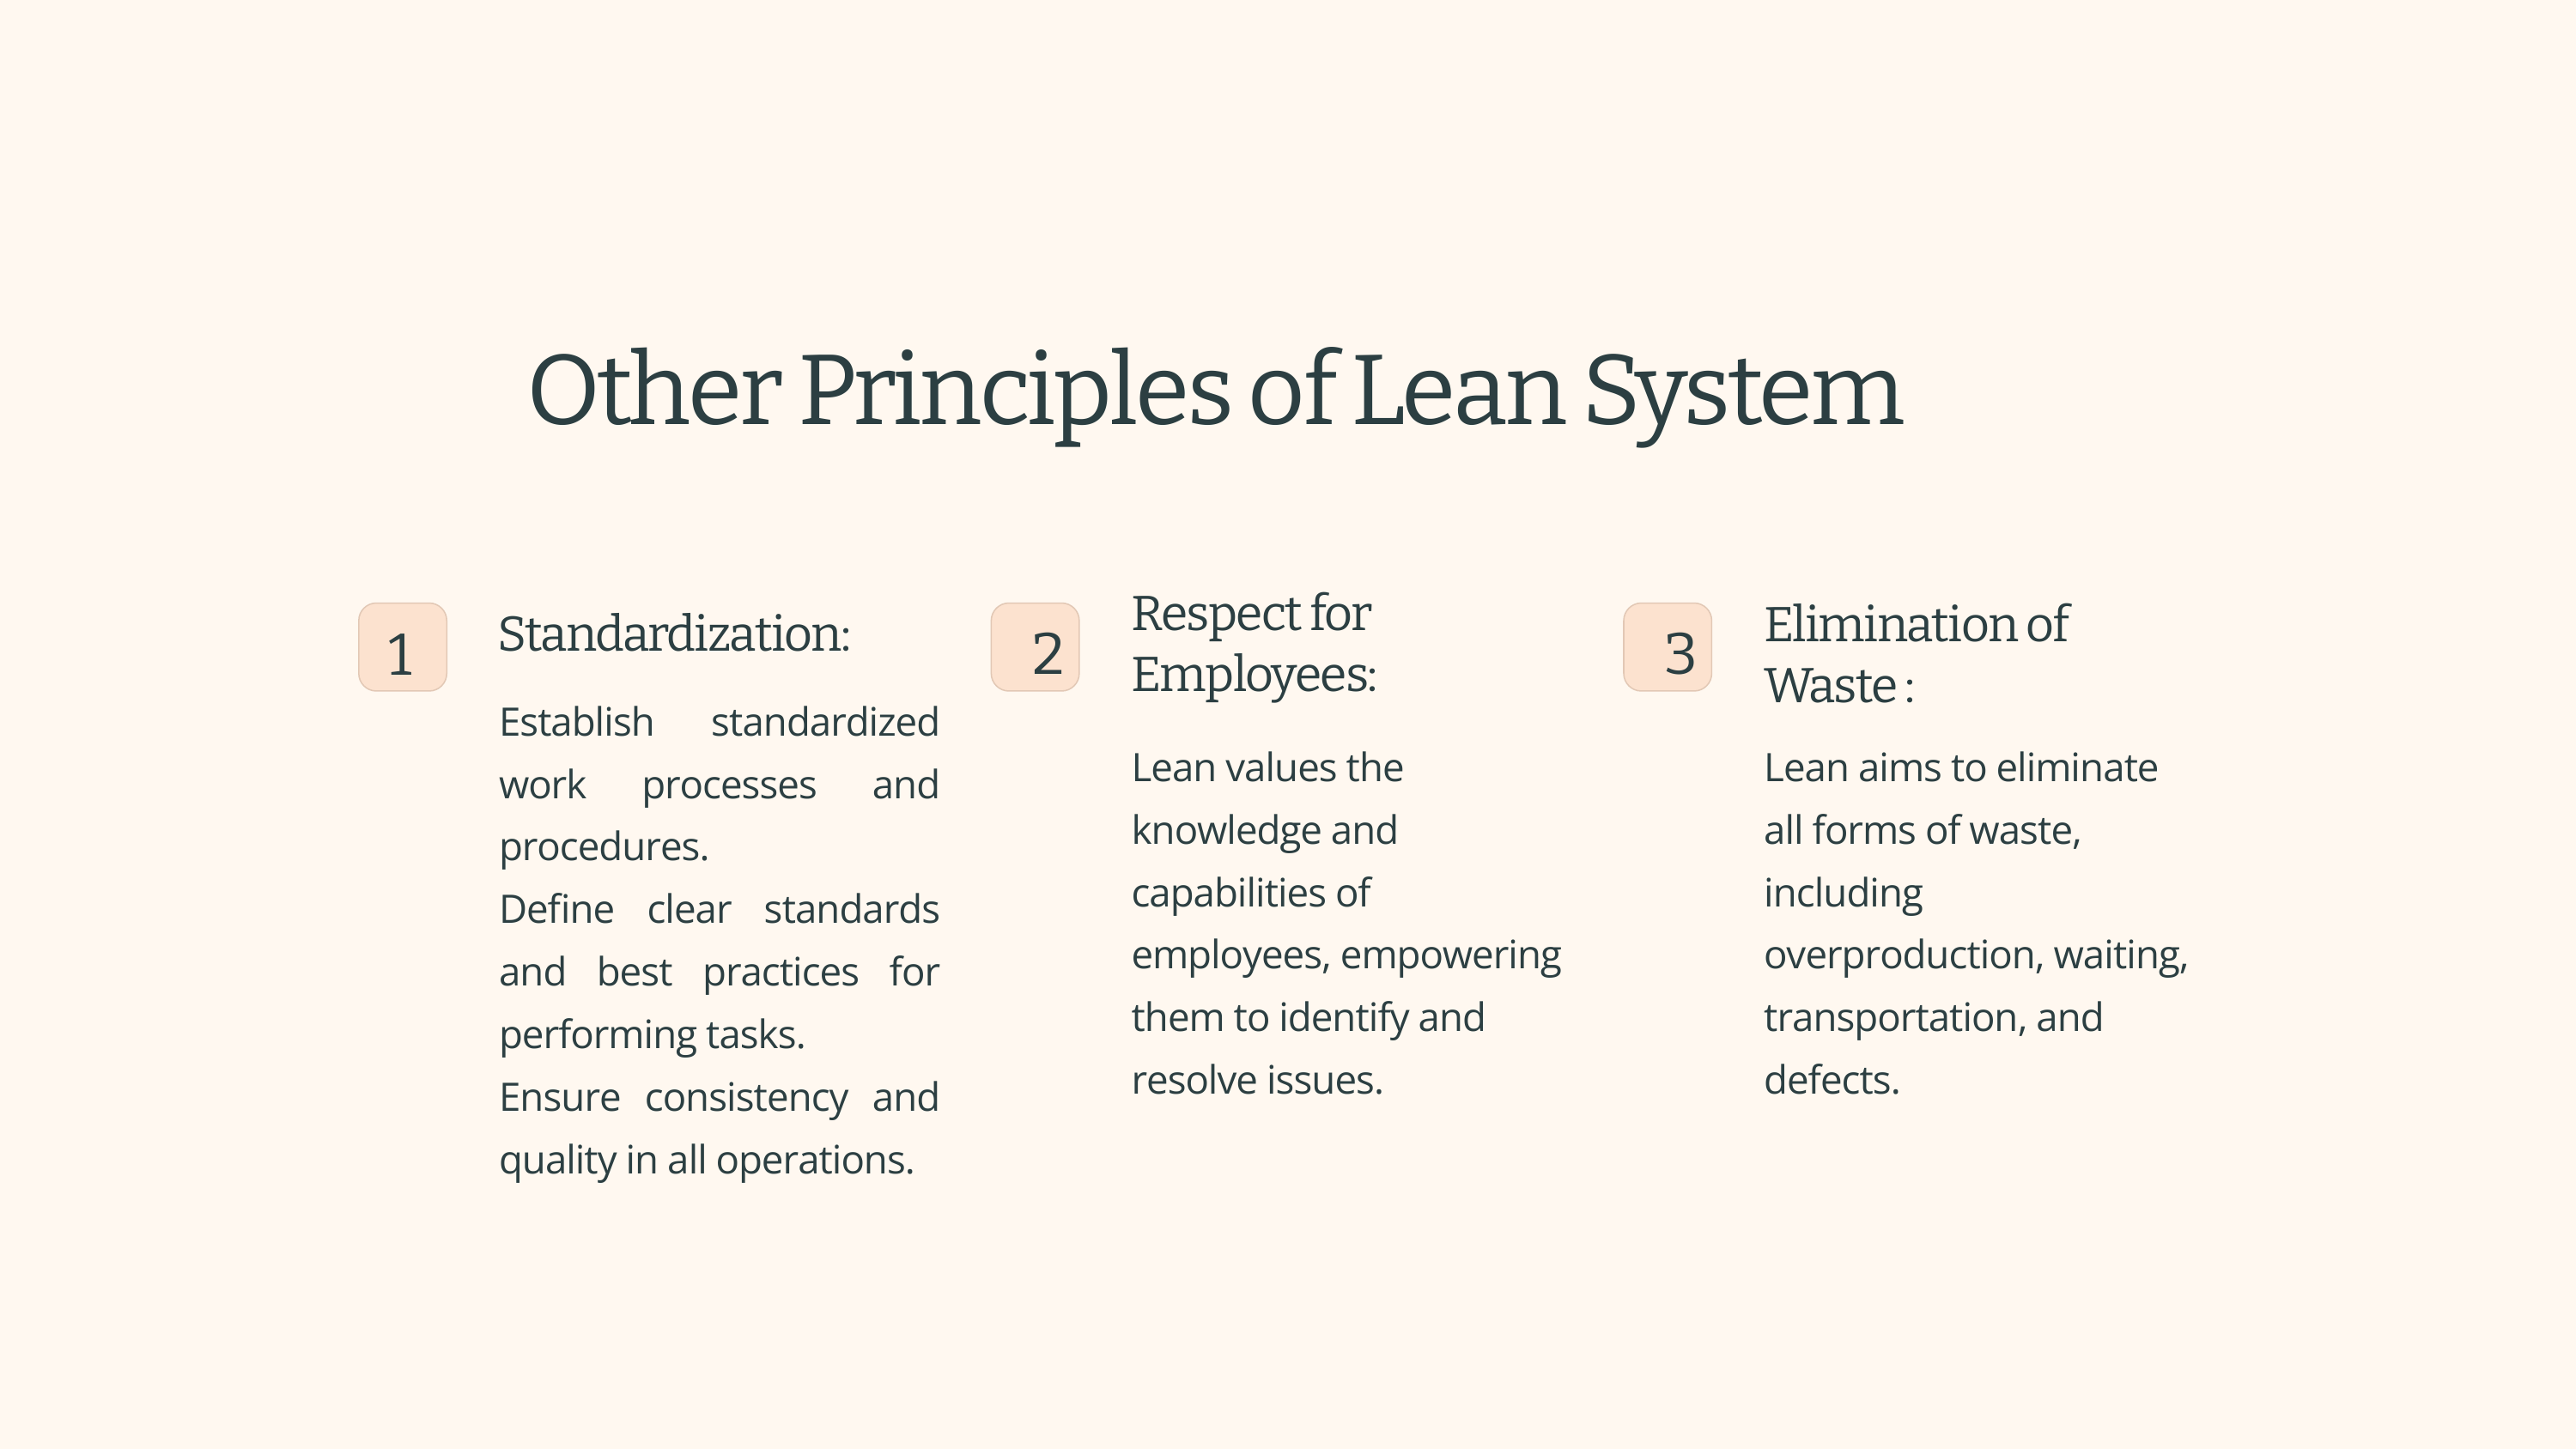

Other Principles of Lean System
Respect for Employees:
Elimination of Waste :
Standardization:

2
3
1
Establish standardized work processes and procedures.
Define clear standards and best practices for performing tasks.
Ensure consistency and quality in all operations.

Lean values the knowledge and capabilities of employees, empowering them to identify and resolve issues.
Lean aims to eliminate all forms of waste, including overproduction, waiting, transportation, and defects.